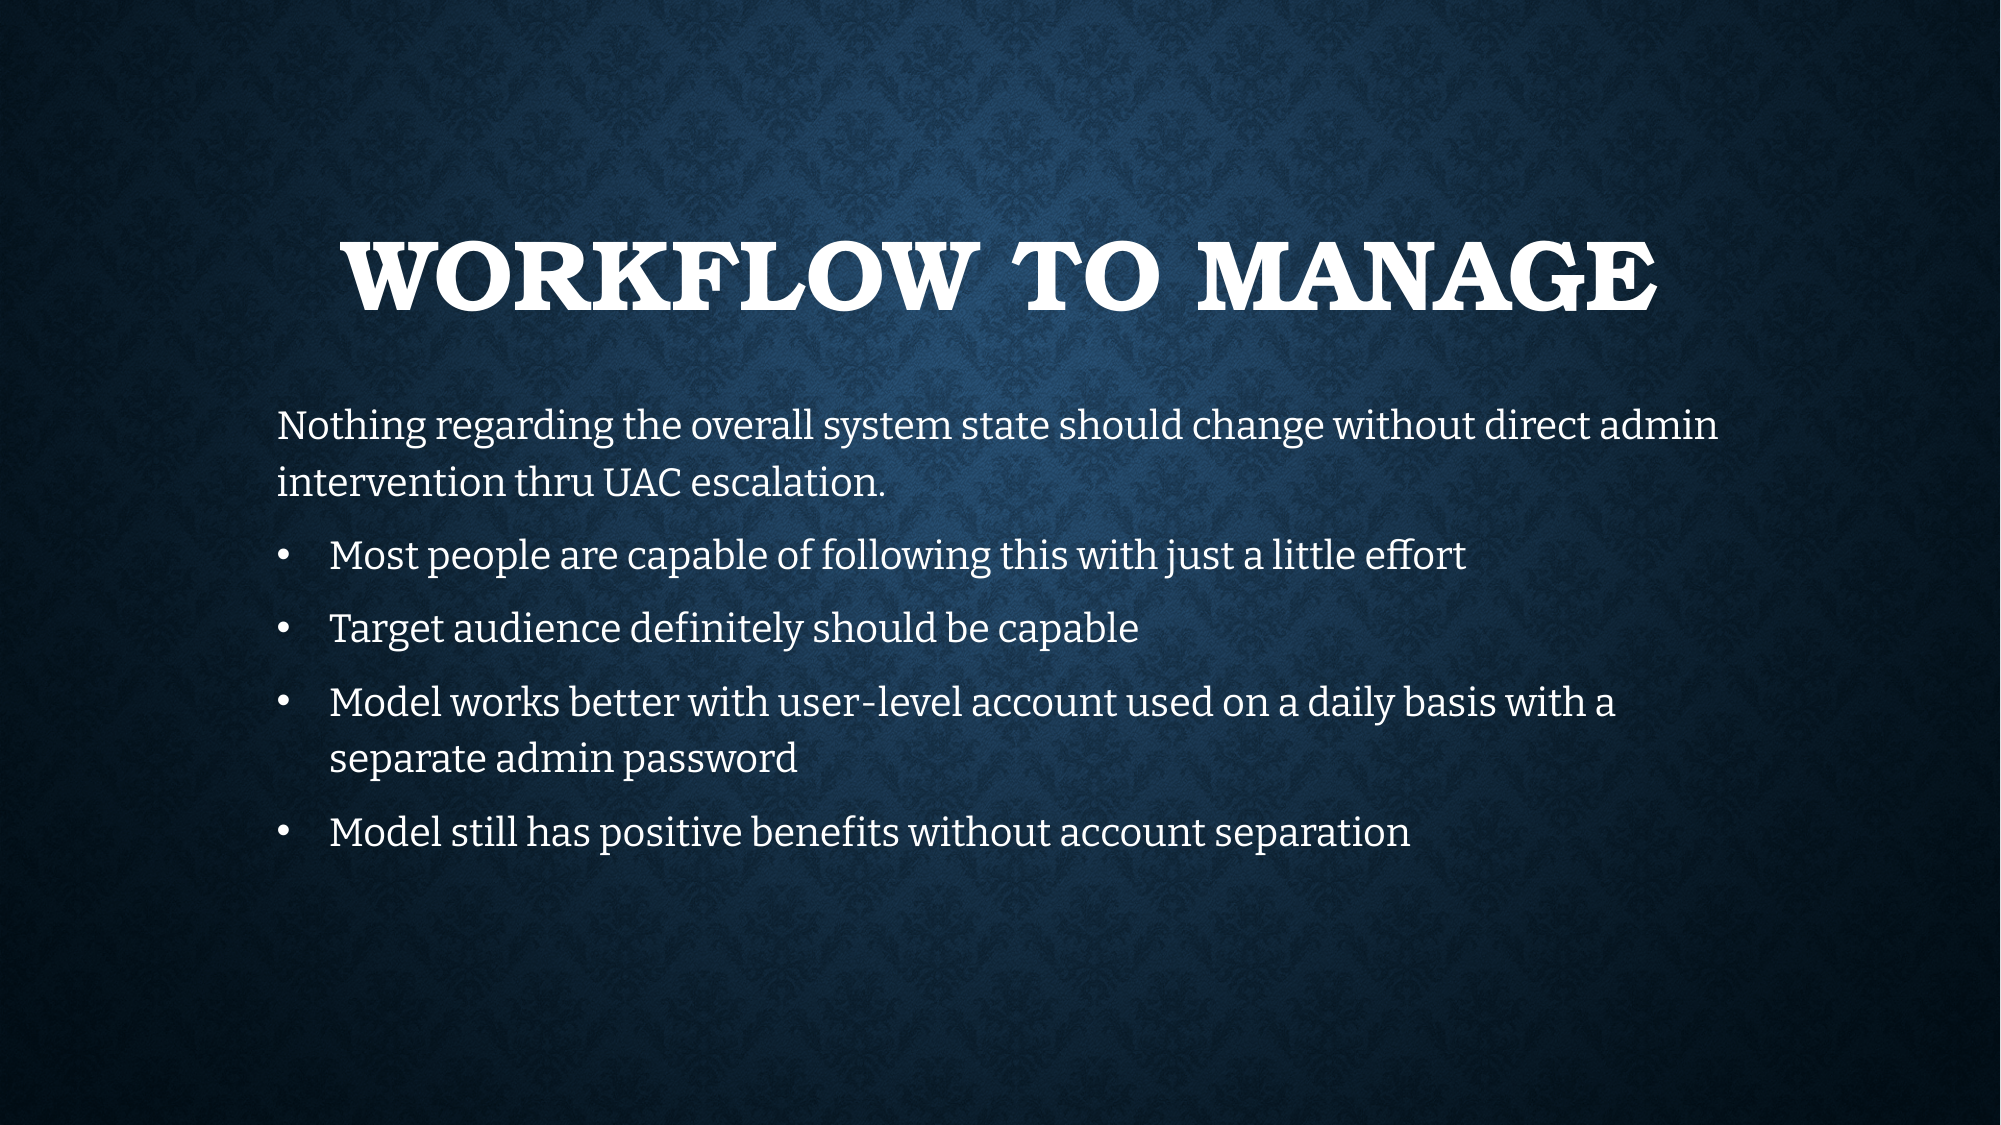

# Workflow to manage
Nothing regarding the overall system state should change without direct admin intervention thru UAC escalation.
Most people are capable of following this with just a little effort
Target audience definitely should be capable
Model works better with user-level account used on a daily basis with a separate admin password
Model still has positive benefits without account separation